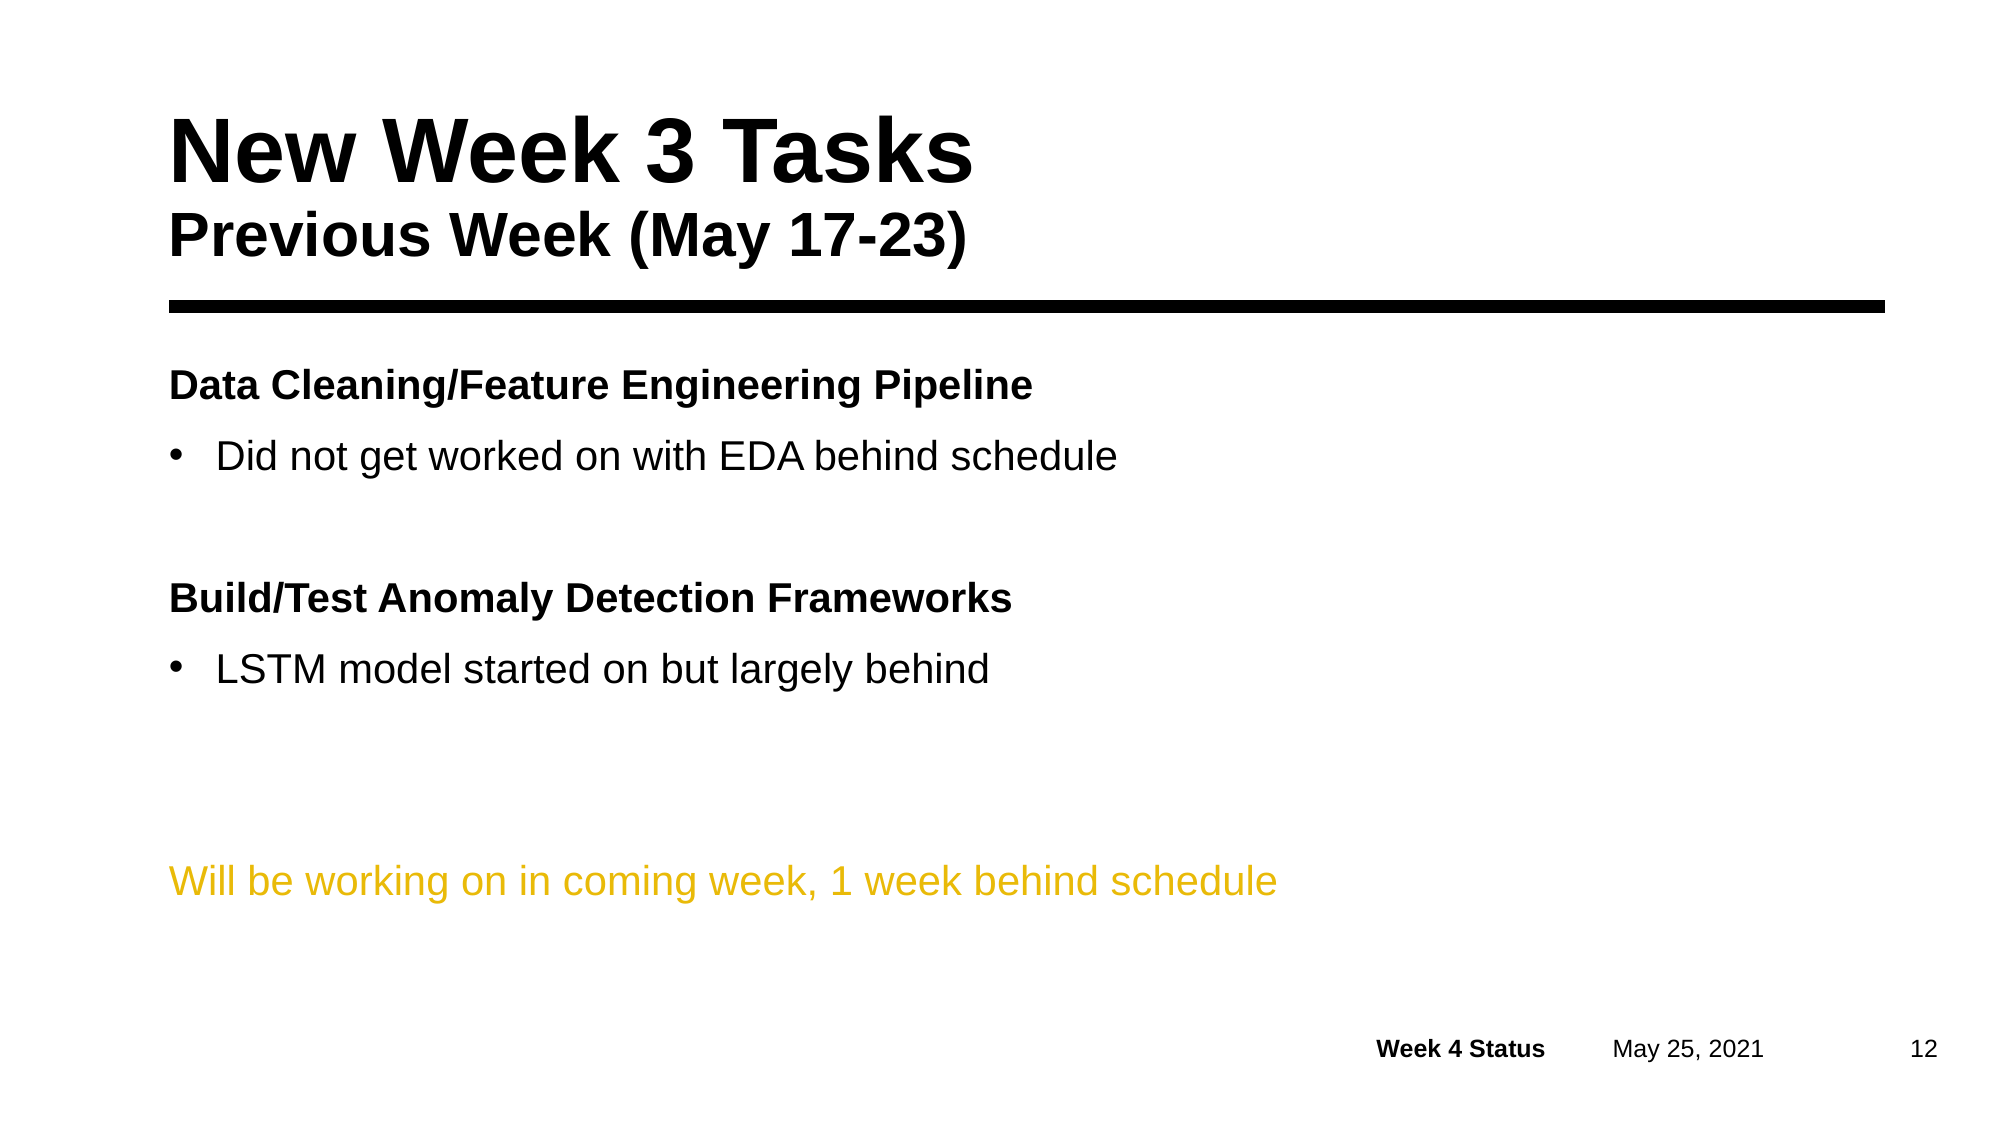

# New Week 3 Tasks Previous Week (May 17-23)

Data Cleaning/Feature Engineering Pipeline
Did not get worked on with EDA behind schedule

Build/Test Anomaly Detection Frameworks
LSTM model started on but largely behind

Will be working on in coming week, 1 week behind schedule

May 25, 2021
12
Week 4 Status